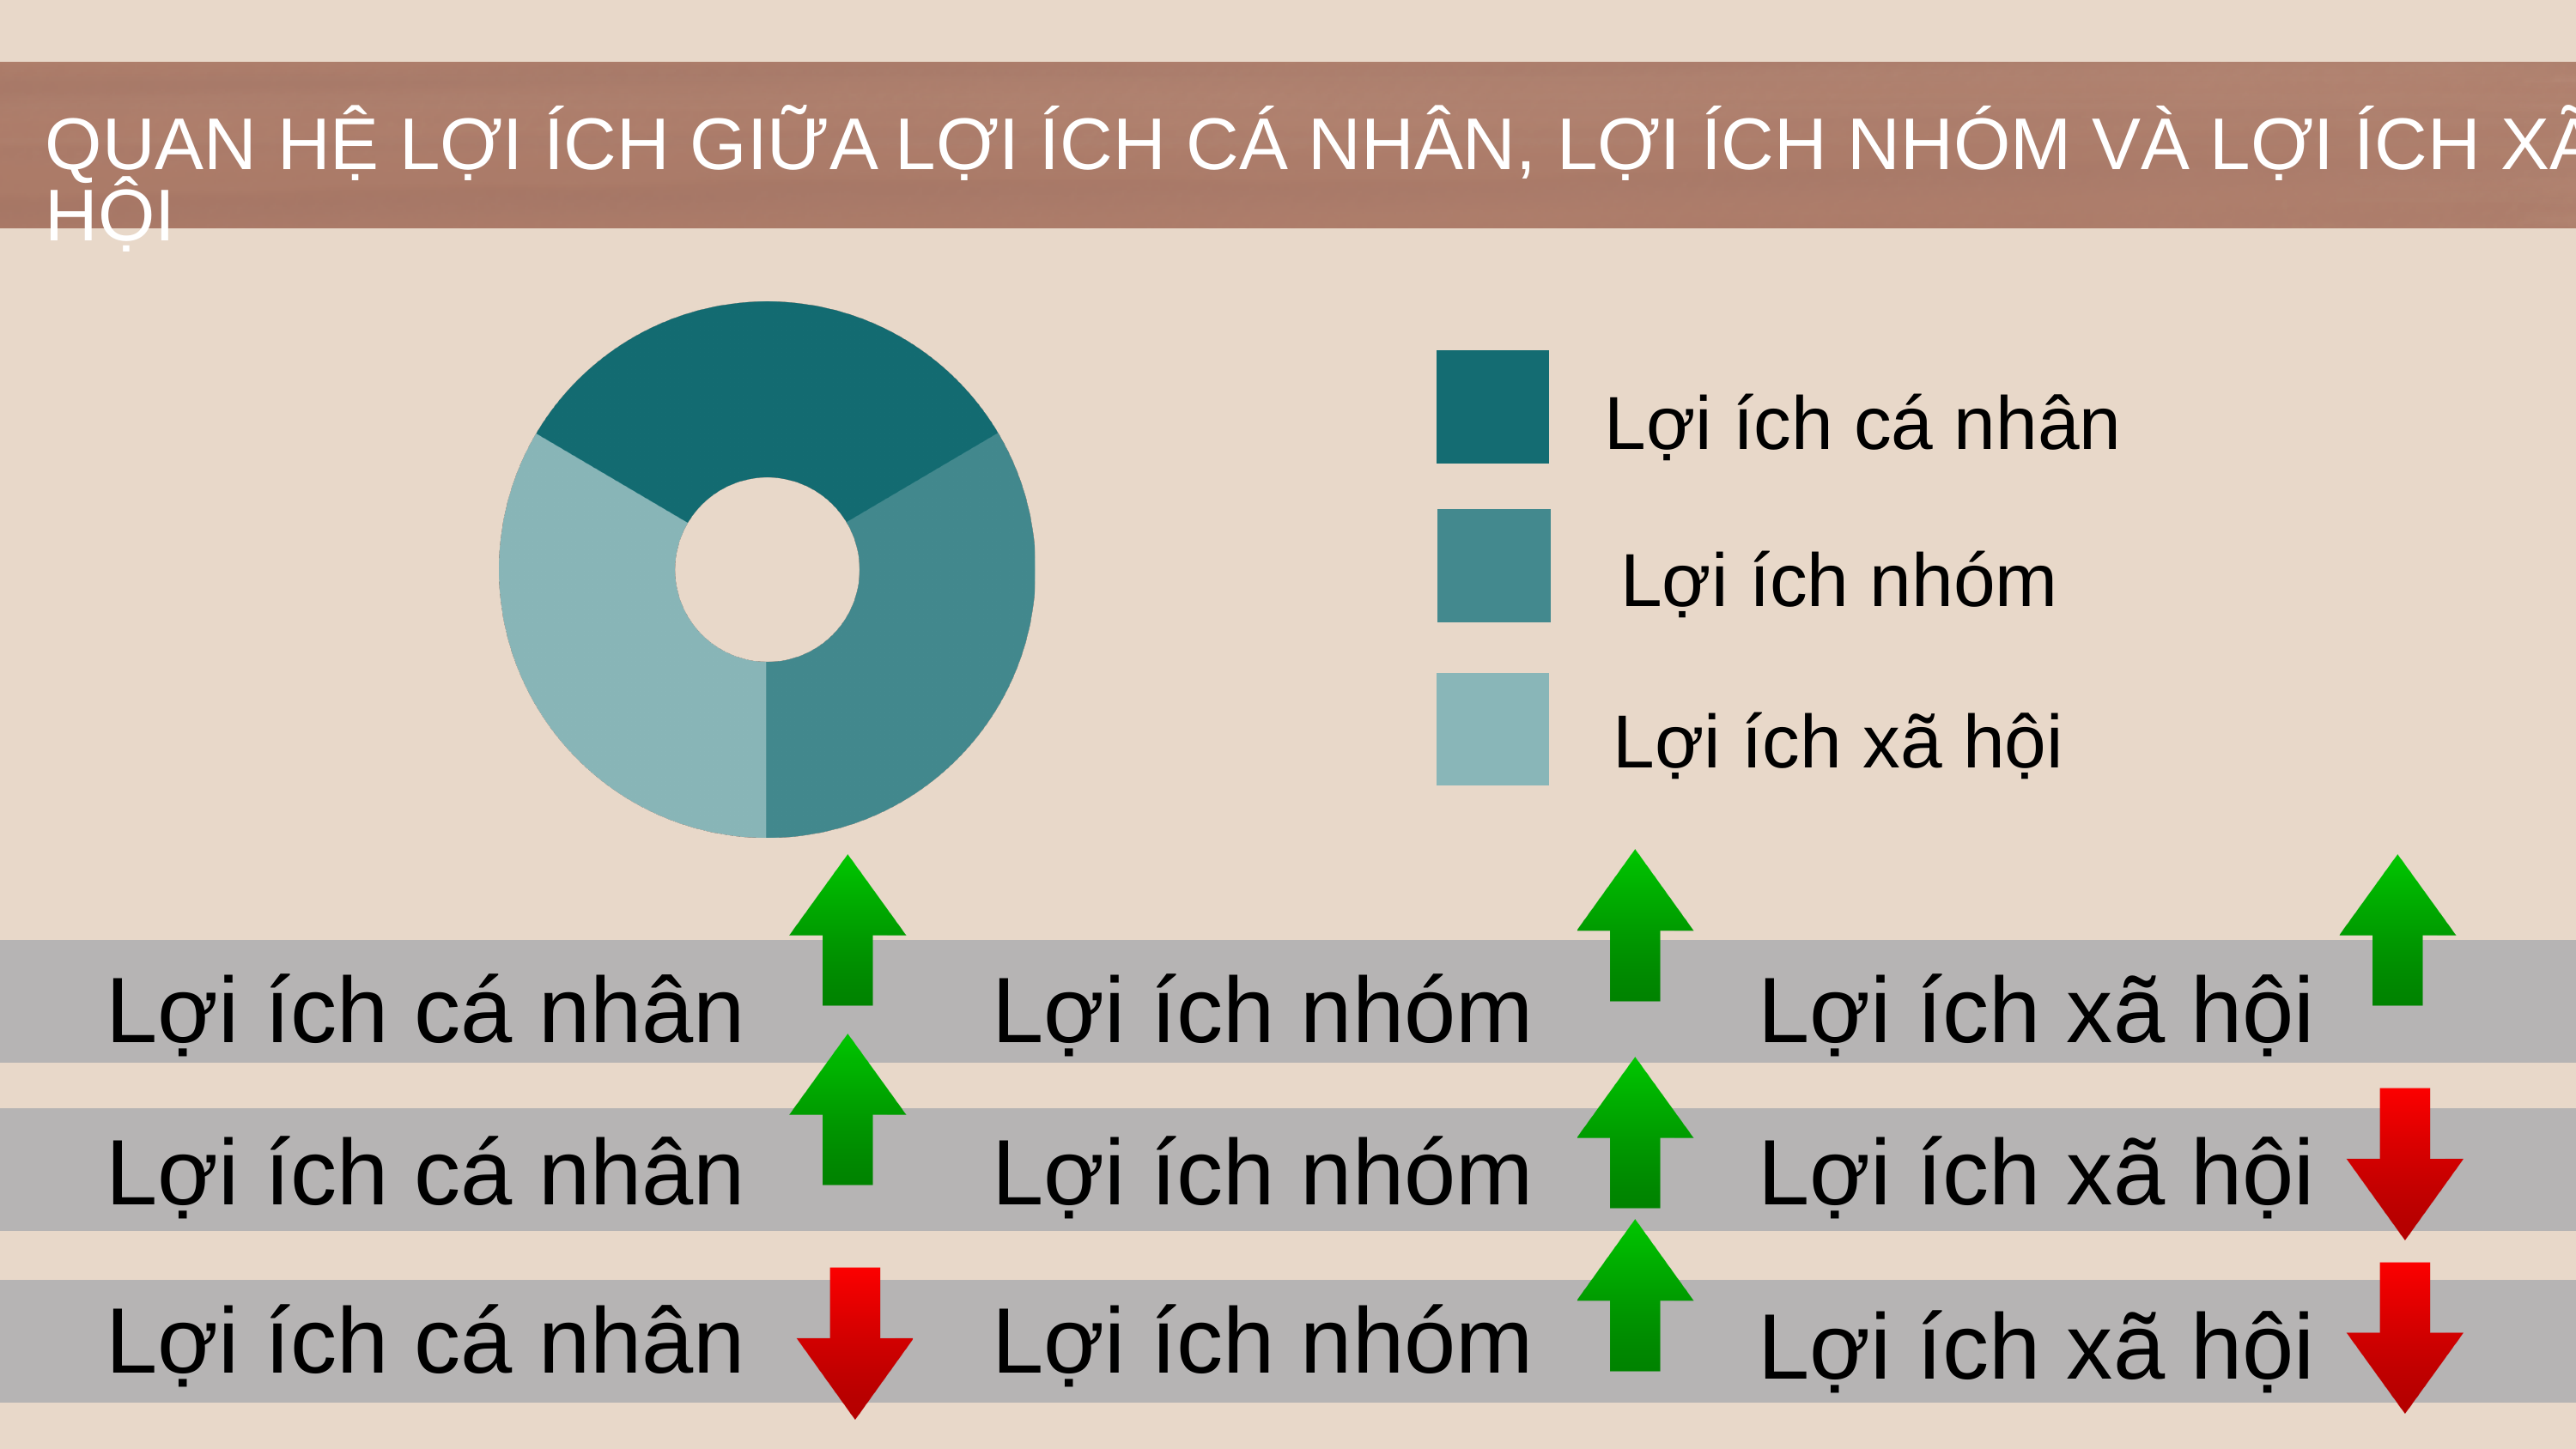

QUAN HỆ LỢI ÍCH GIỮA LỢI ÍCH CÁ NHÂN, LỢI ÍCH NHÓM VÀ LỢI ÍCH XÃ HỘI

Lợi ích cá nhân

Lợi ích nhóm

Lợi ích xã hội

Lợi ích nhóm
Lợi ích cá nhân
Lợi ích xã hội

Lợi ích cá nhân
Lợi ích nhóm
Lợi ích xã hội

Lợi ích cá nhân
Lợi ích nhóm

Lợi ích xã hội